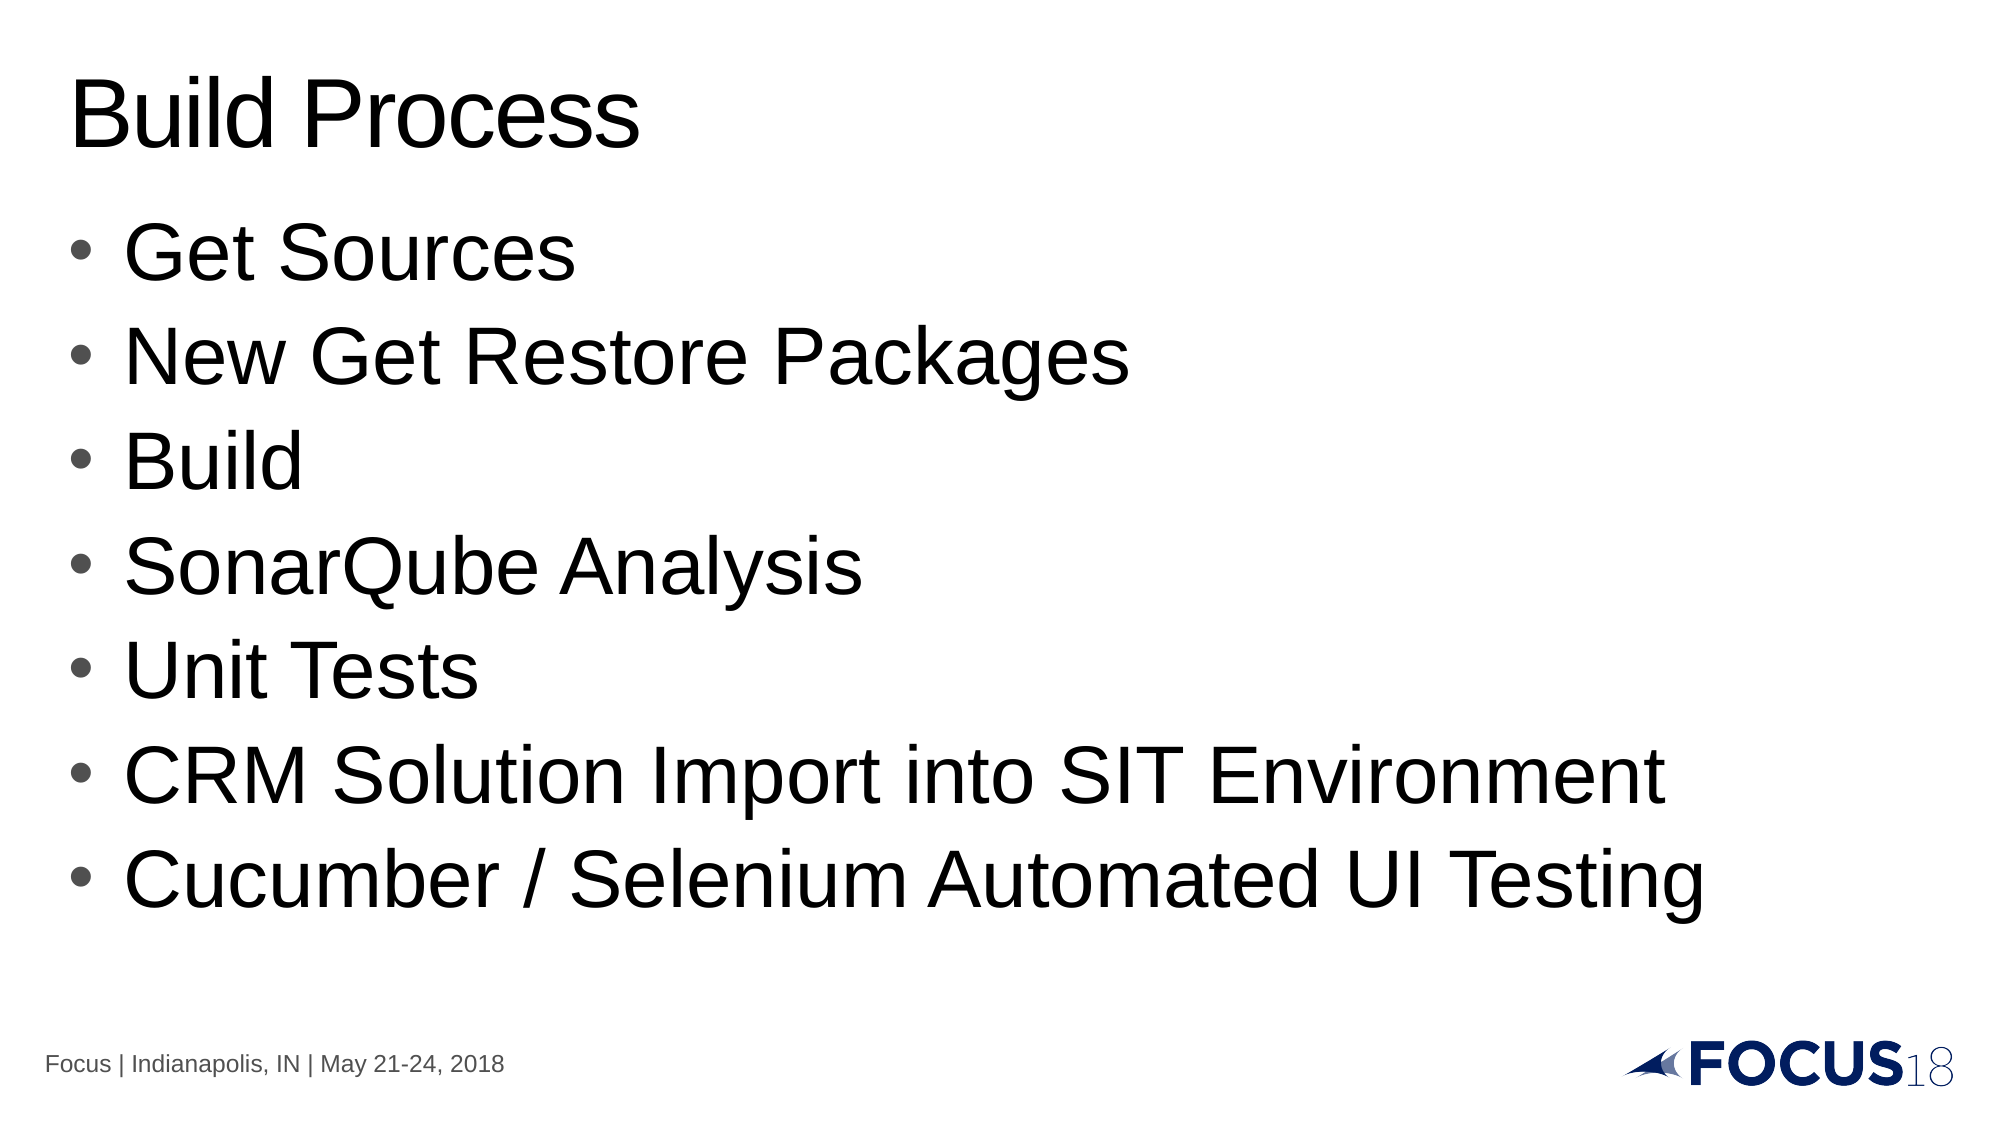

# Build Process
Get Sources
New Get Restore Packages
Build
SonarQube Analysis
Unit Tests
CRM Solution Import into SIT Environment
Cucumber / Selenium Automated UI Testing